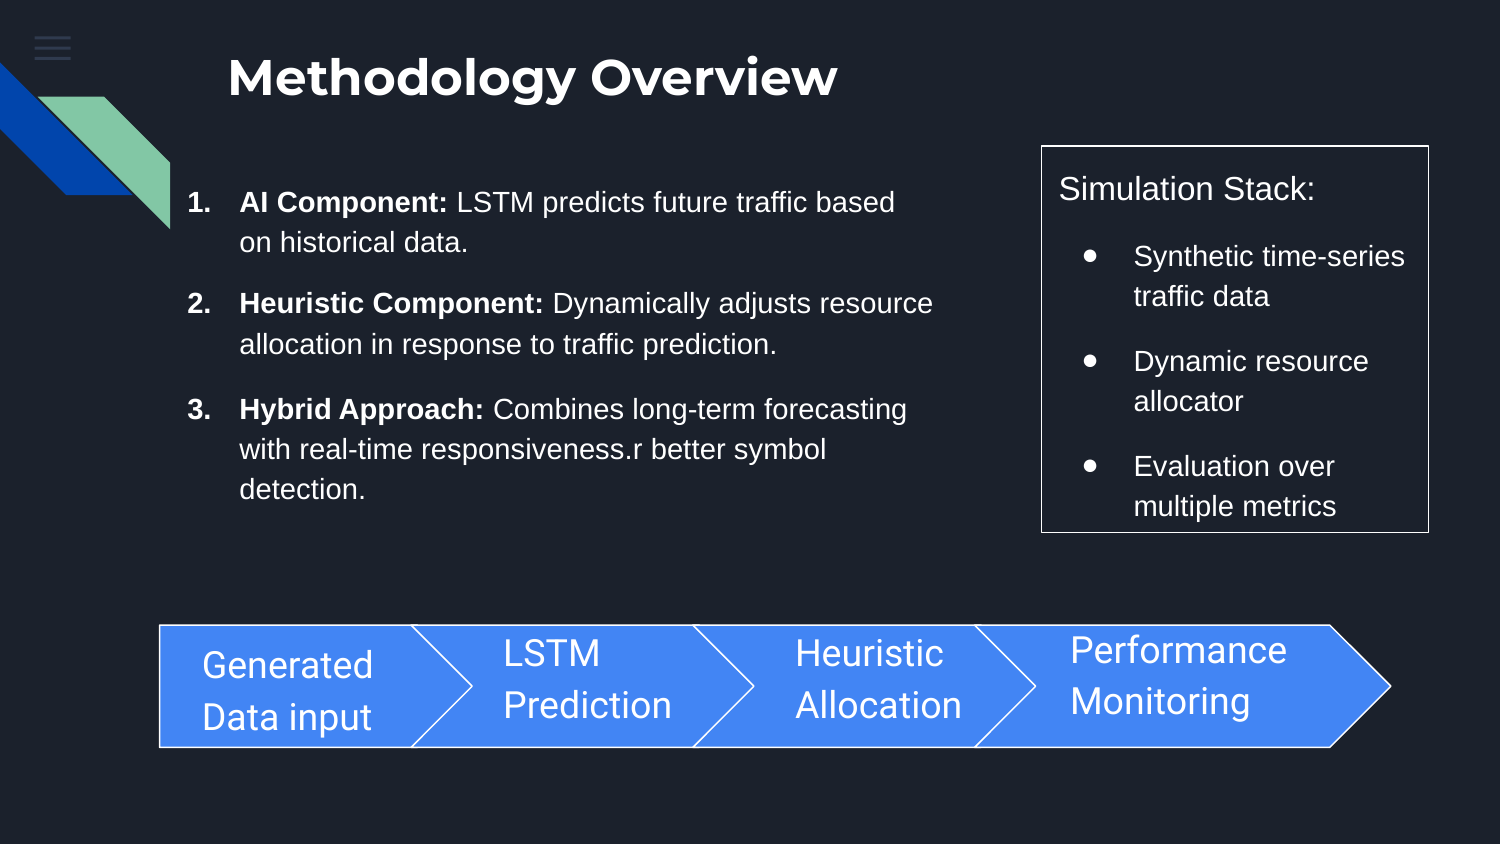

# Methodology Overview

Simulation Stack:
Synthetic time-series traffic data
Dynamic resource allocator
Evaluation over multiple metrics

AI Component: LSTM predicts future traffic based on historical data.
Heuristic Component: Dynamically adjusts resource allocation in response to traffic prediction.
Hybrid Approach: Combines long-term forecasting with real-time responsiveness.r better symbol detection.

Heuristic Allocation

LSTM Prediction

Generated
Data input
Performance Monitoring